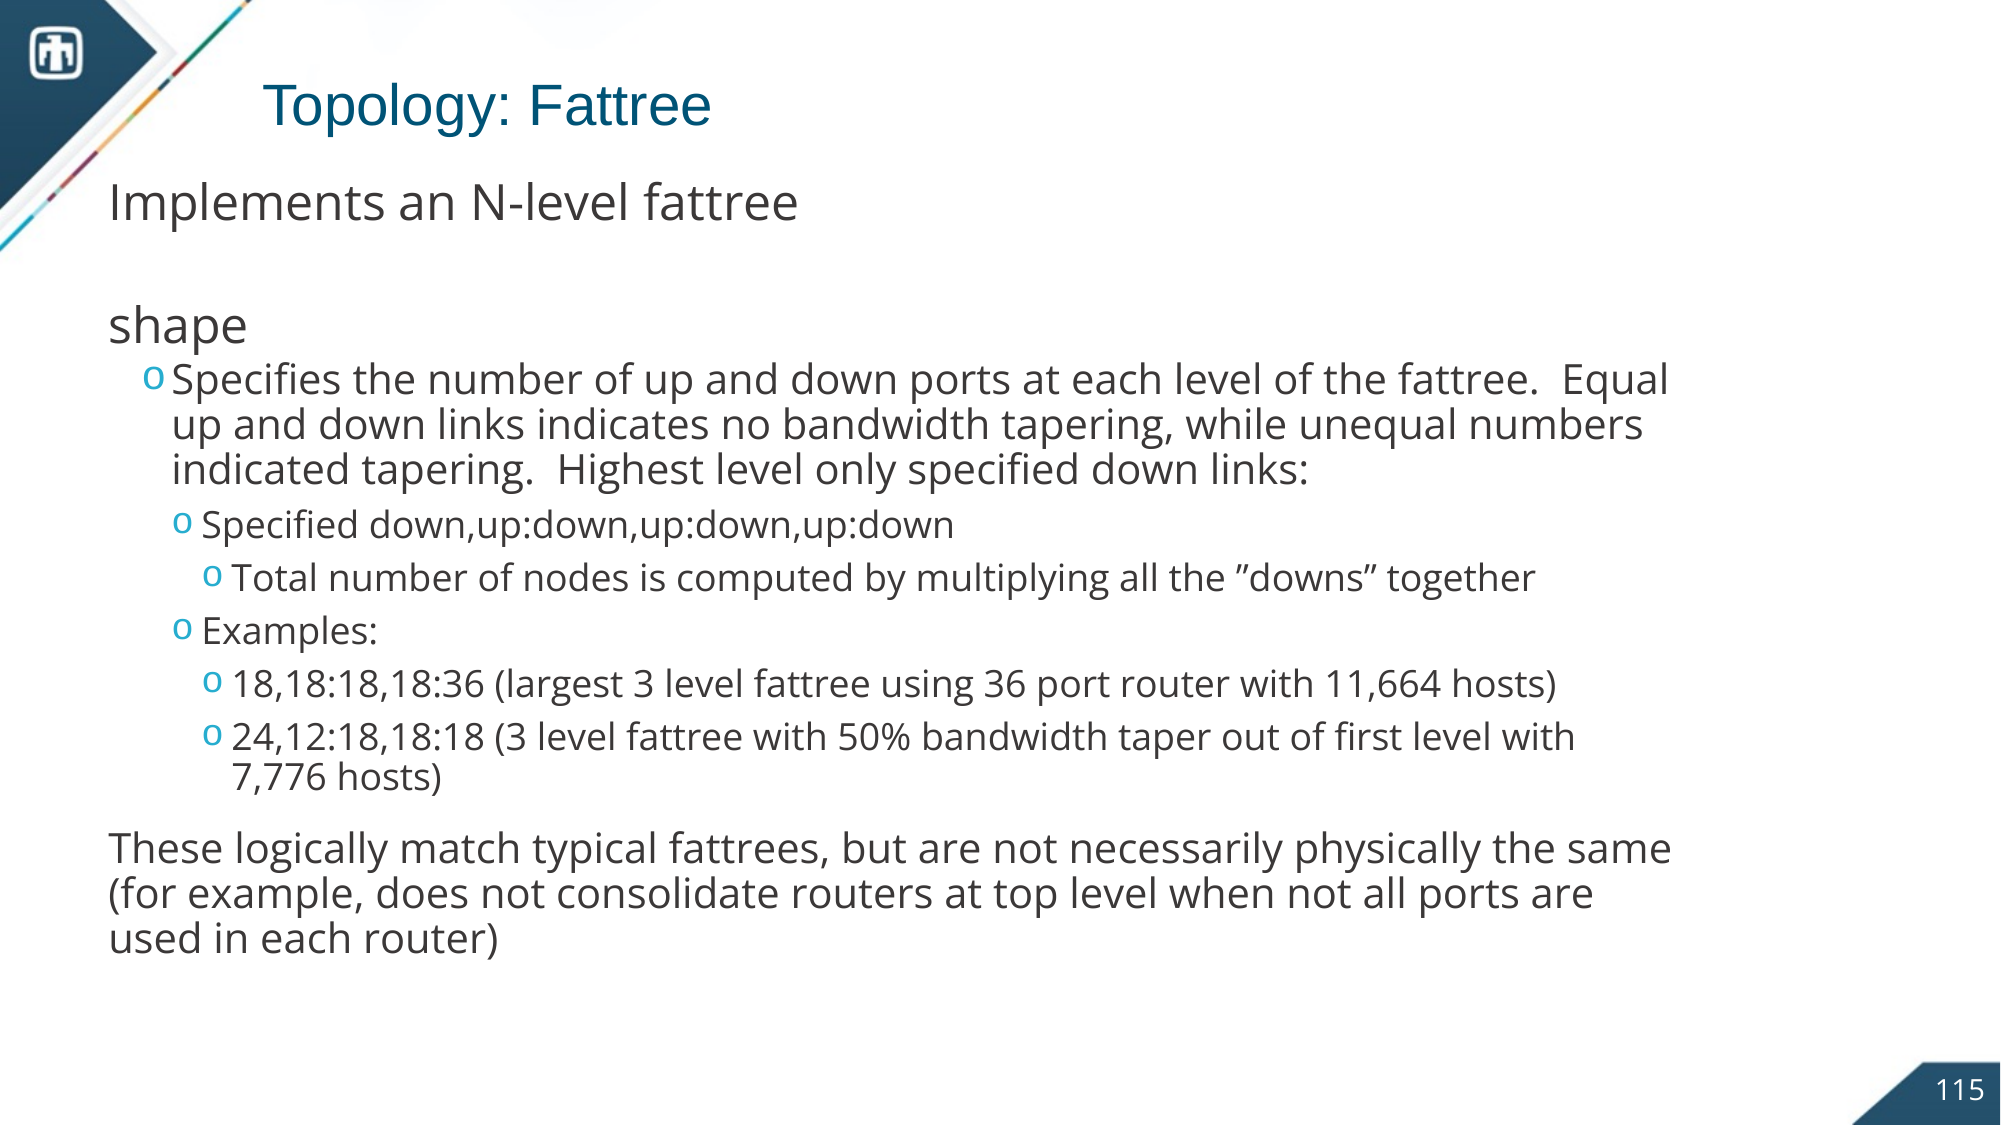

# Topology: Fattree
Implements an N-level fattree

shape
Specifies the number of up and down ports at each level of the fattree.  Equal up and down links indicates no bandwidth tapering, while unequal numbers indicated tapering.  Highest level only specified down links:
Specified down,up:down,up:down,up:down
Total number of nodes is computed by multiplying all the ”downs” together
Examples:
18,18:18,18:36 (largest 3 level fattree using 36 port router with 11,664 hosts)
24,12:18,18:18 (3 level fattree with 50% bandwidth taper out of first level with 7,776 hosts)
These logically match typical fattrees, but are not necessarily physically the same (for example, does not consolidate routers at top level when not all ports are used in each router)
115
SST Tutorial, April 2016